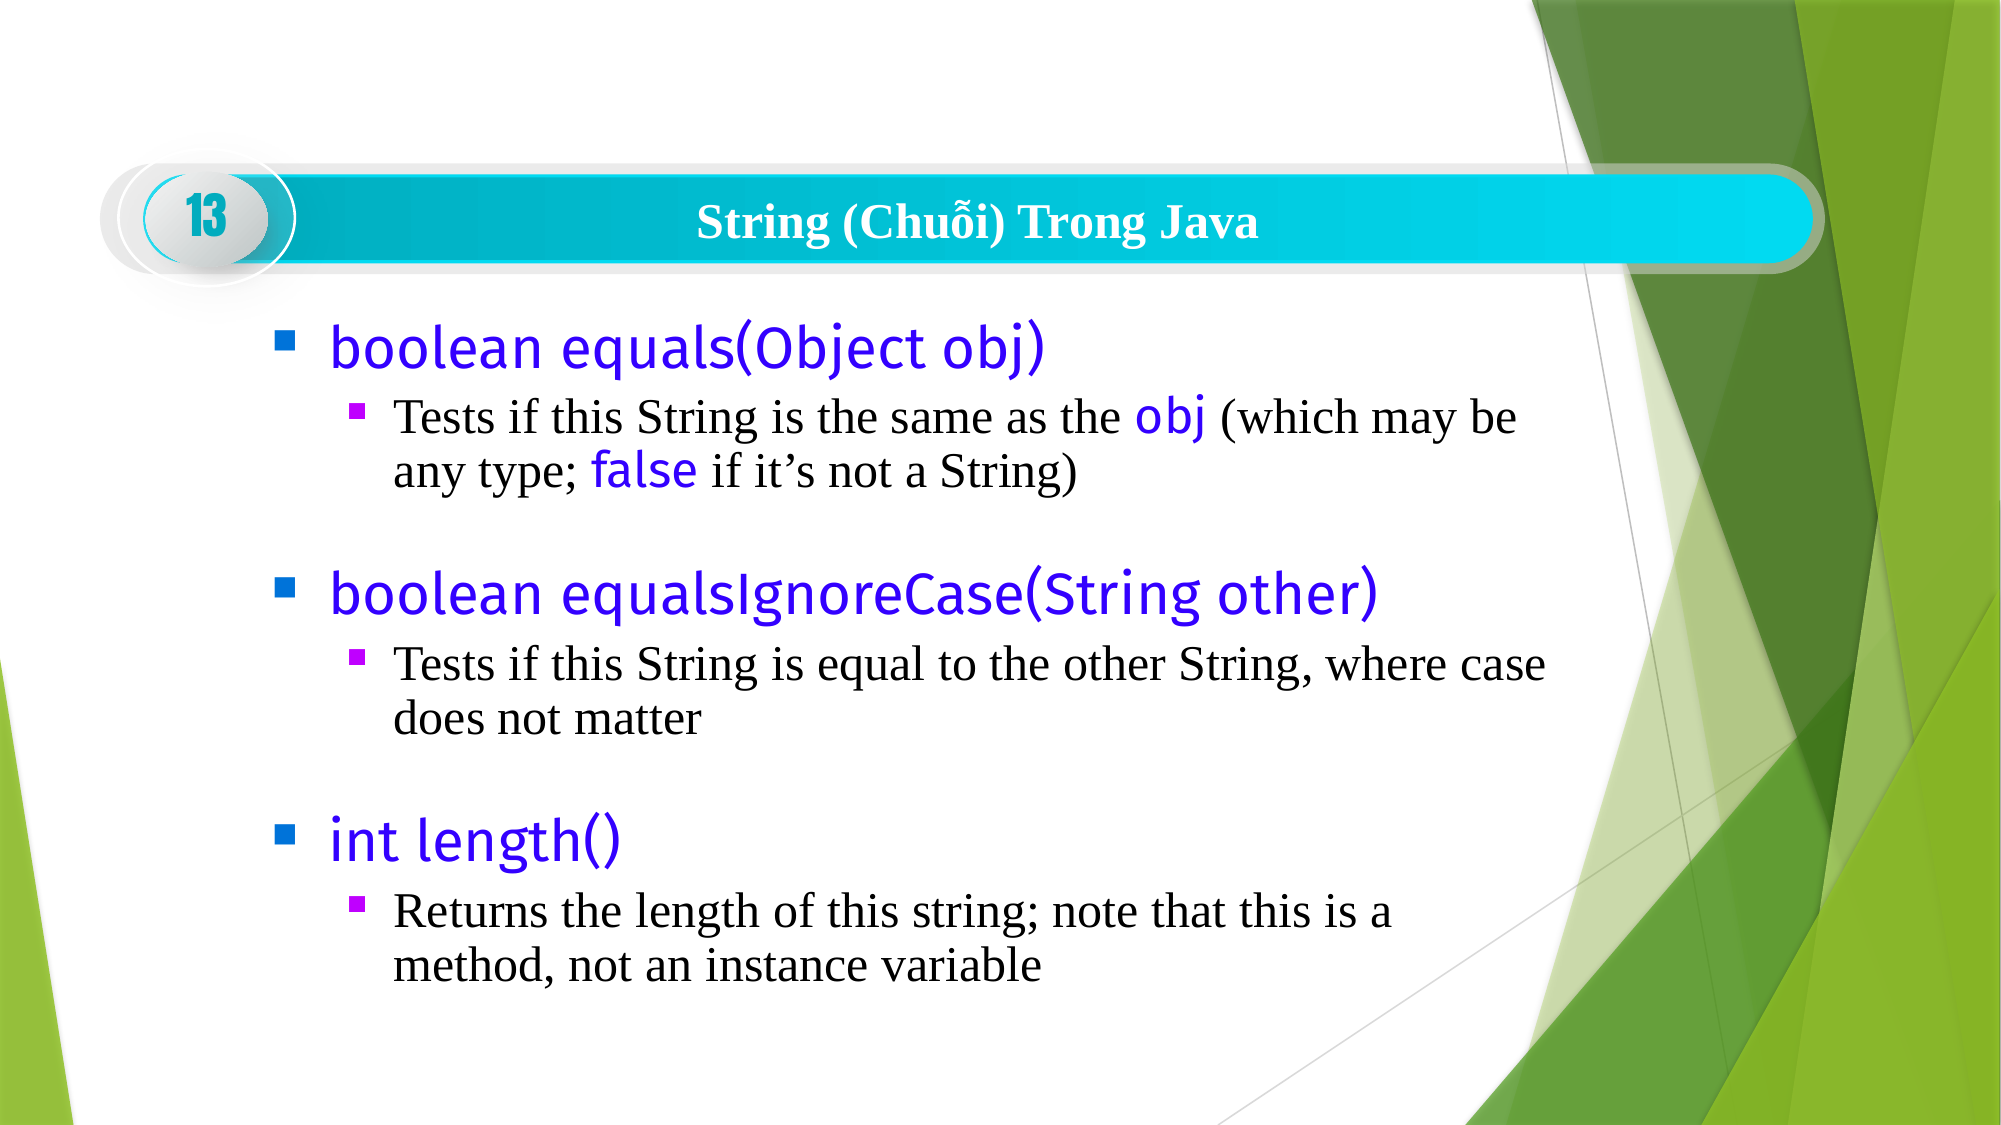

13

String (Chuỗi) Trong Java
boolean equals(Object obj)
Tests if this String is the same as the obj (which may be any type; false if it’s not a String)
boolean equalsIgnoreCase(String other)
Tests if this String is equal to the other String, where case does not matter
int length()
Returns the length of this string; note that this is a method, not an instance variable